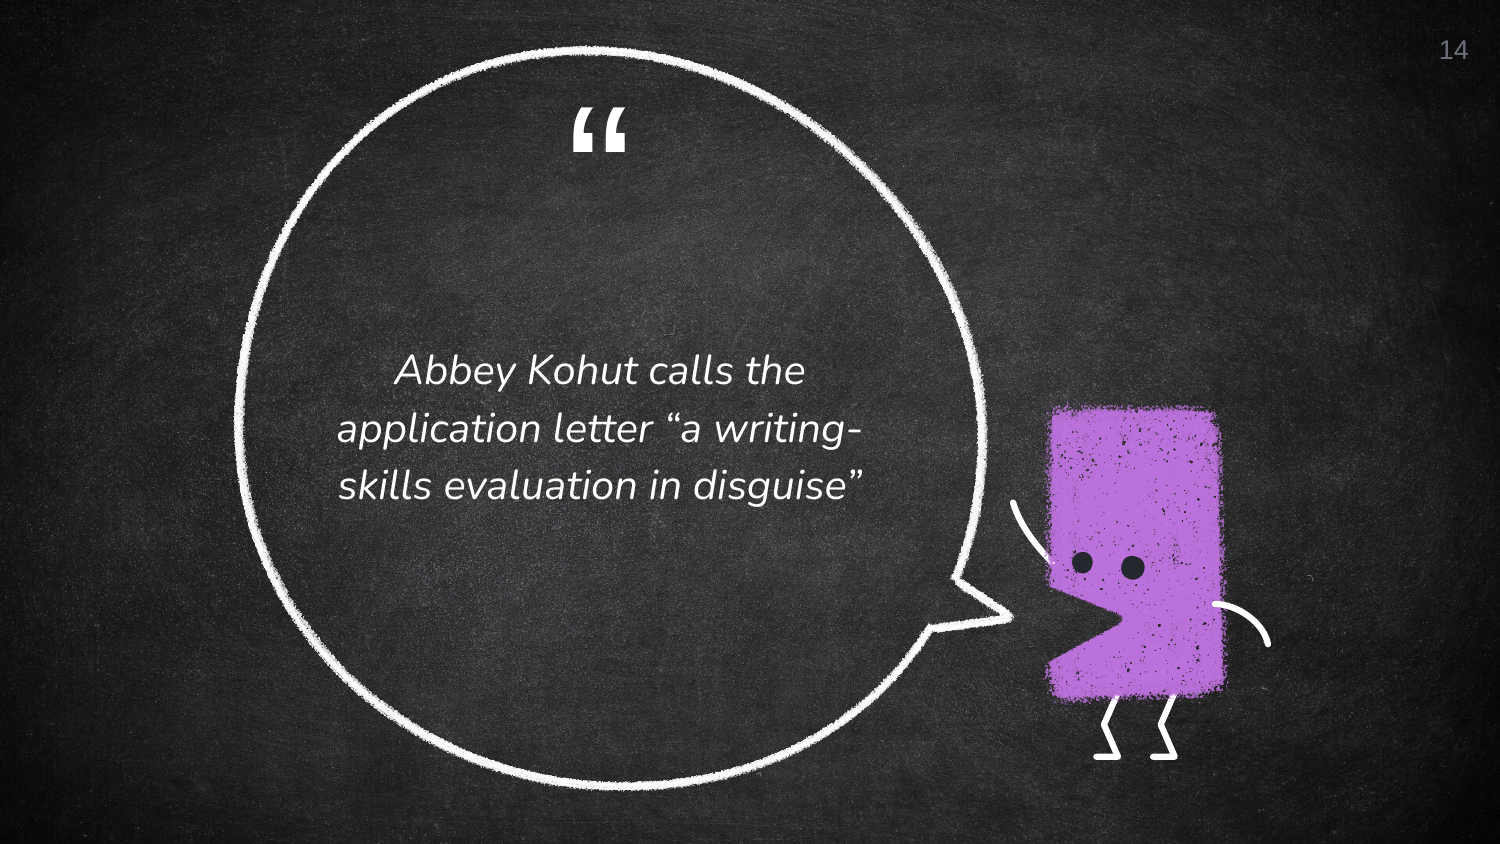

14
Abbey Kohut calls the application letter “a writing-skills evaluation in disguise”